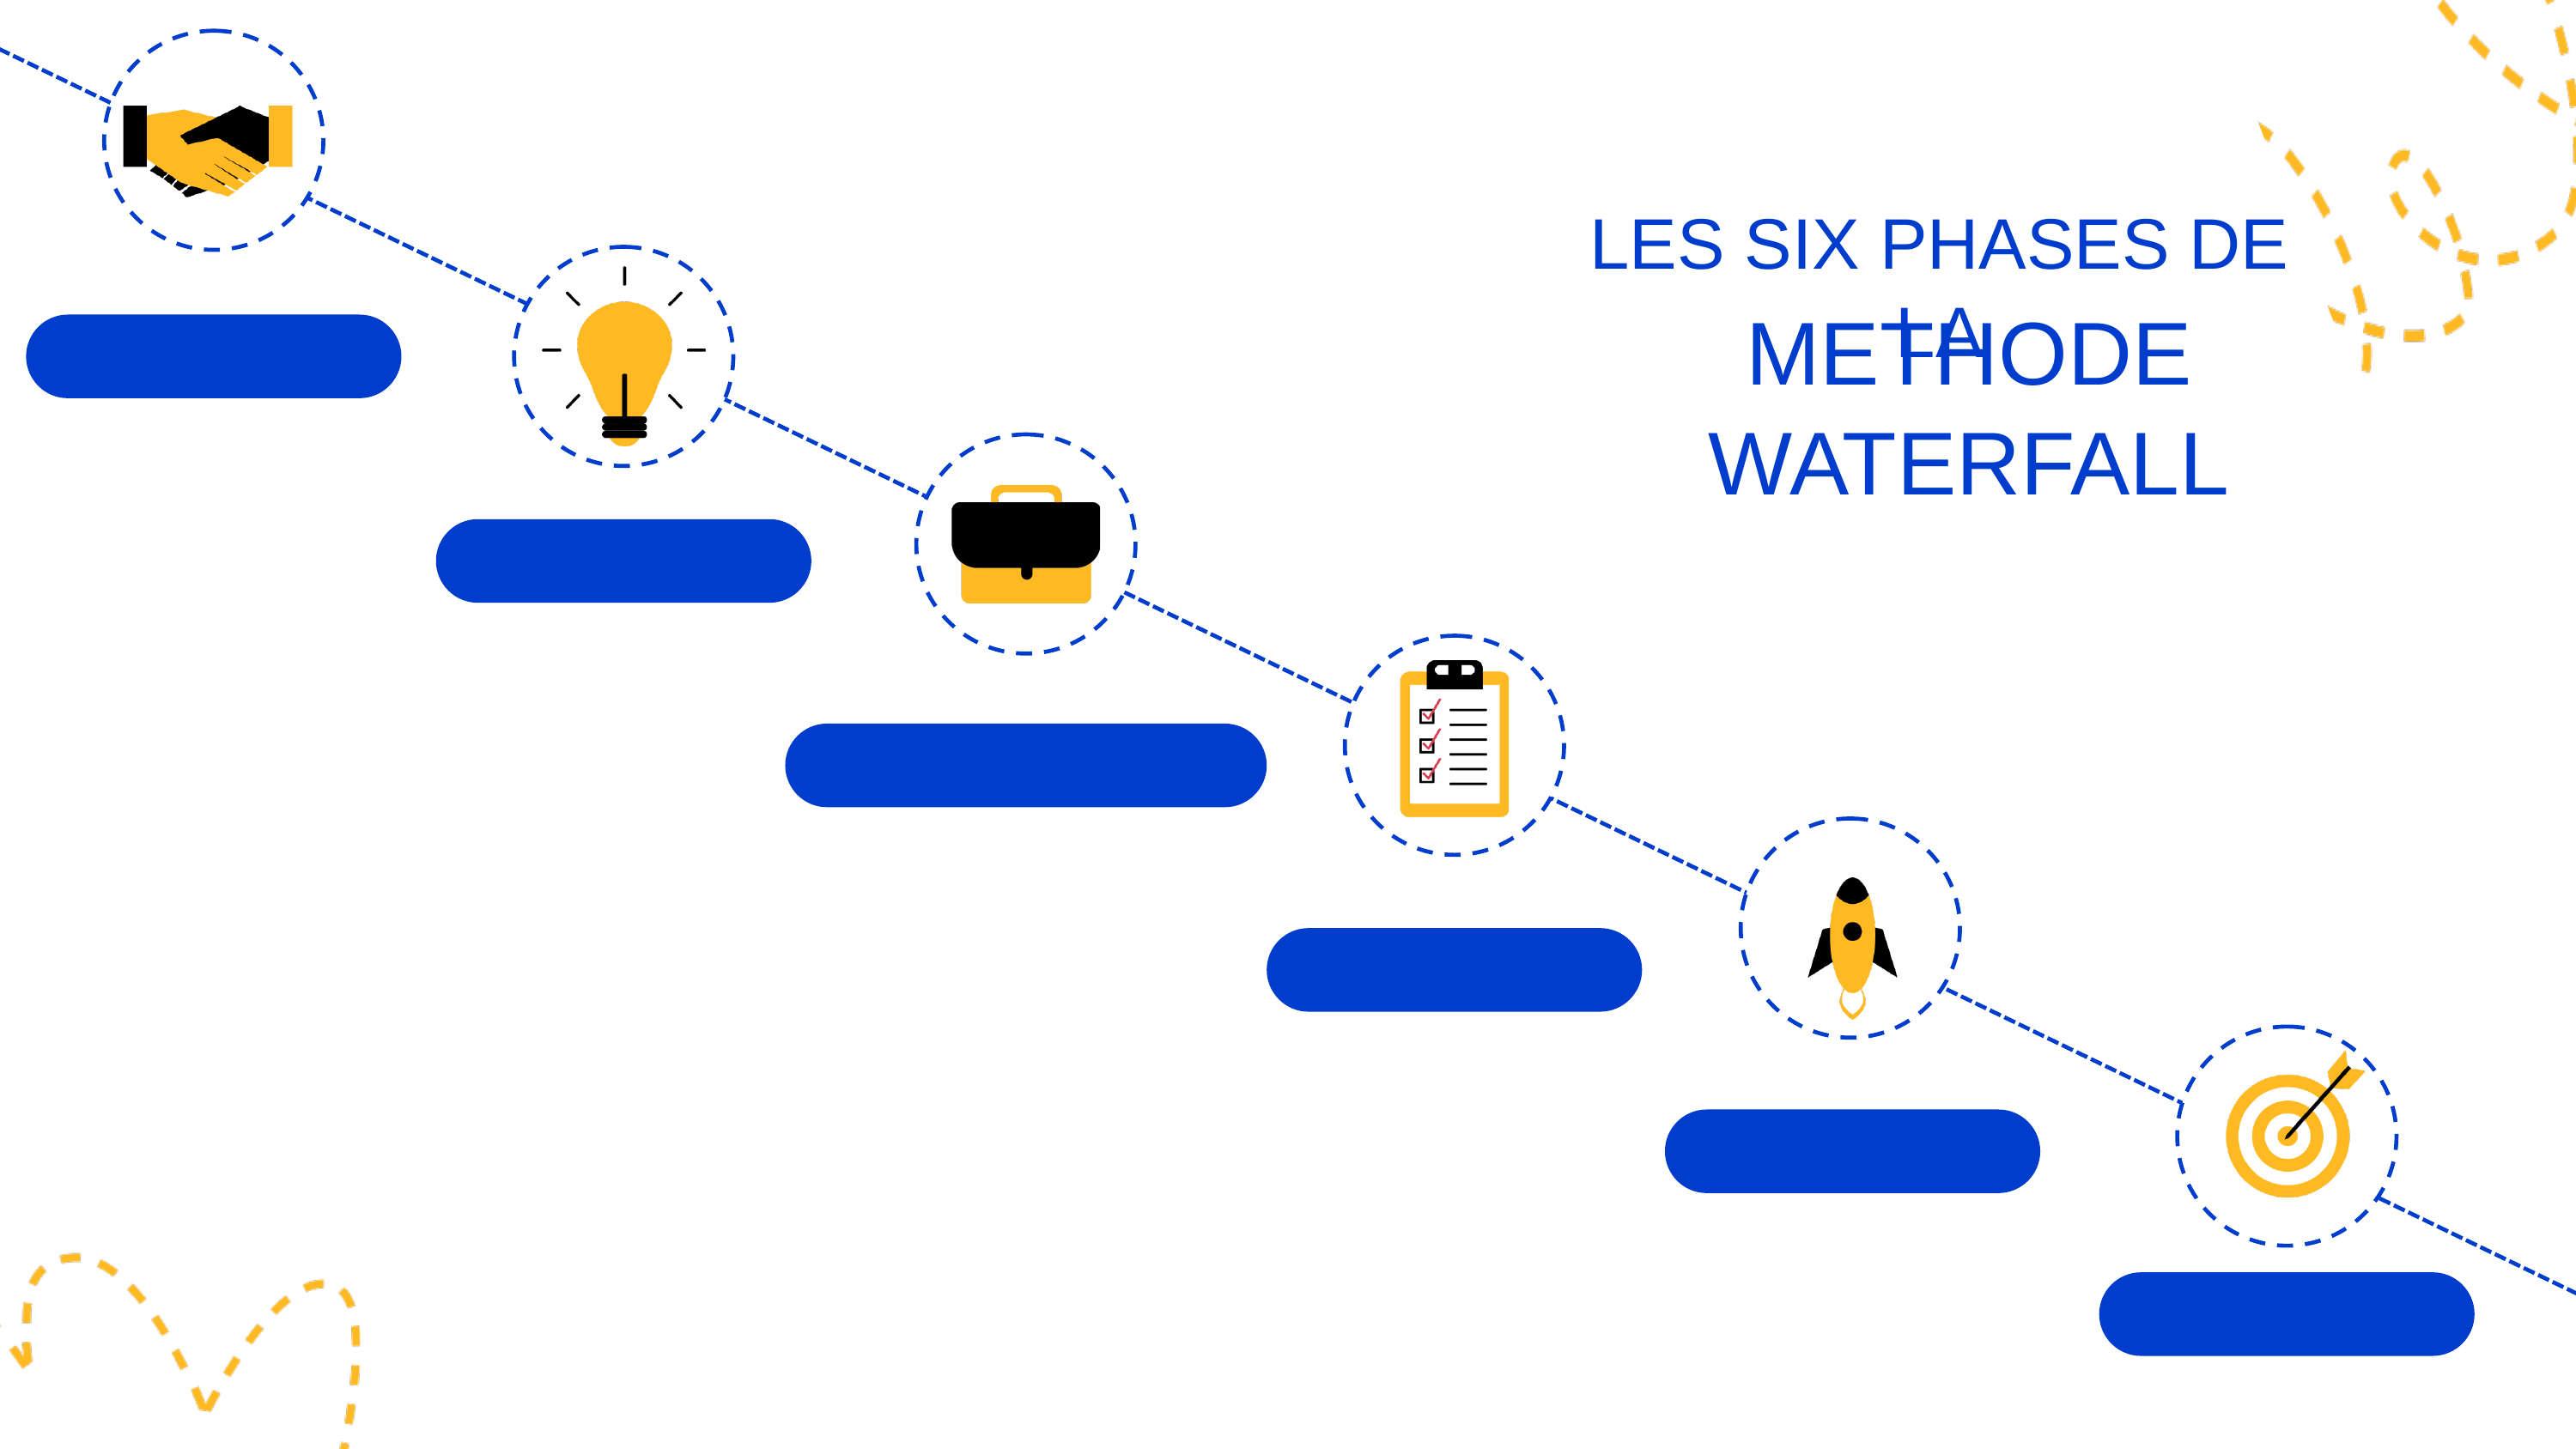

LES SIX PHASES DE LA

METHODE WATERFALL

EXIGENCES

CONCEPTION

IMPLEMENTATION

TESTS

DEPLOIEMENT

MAINTENANCE